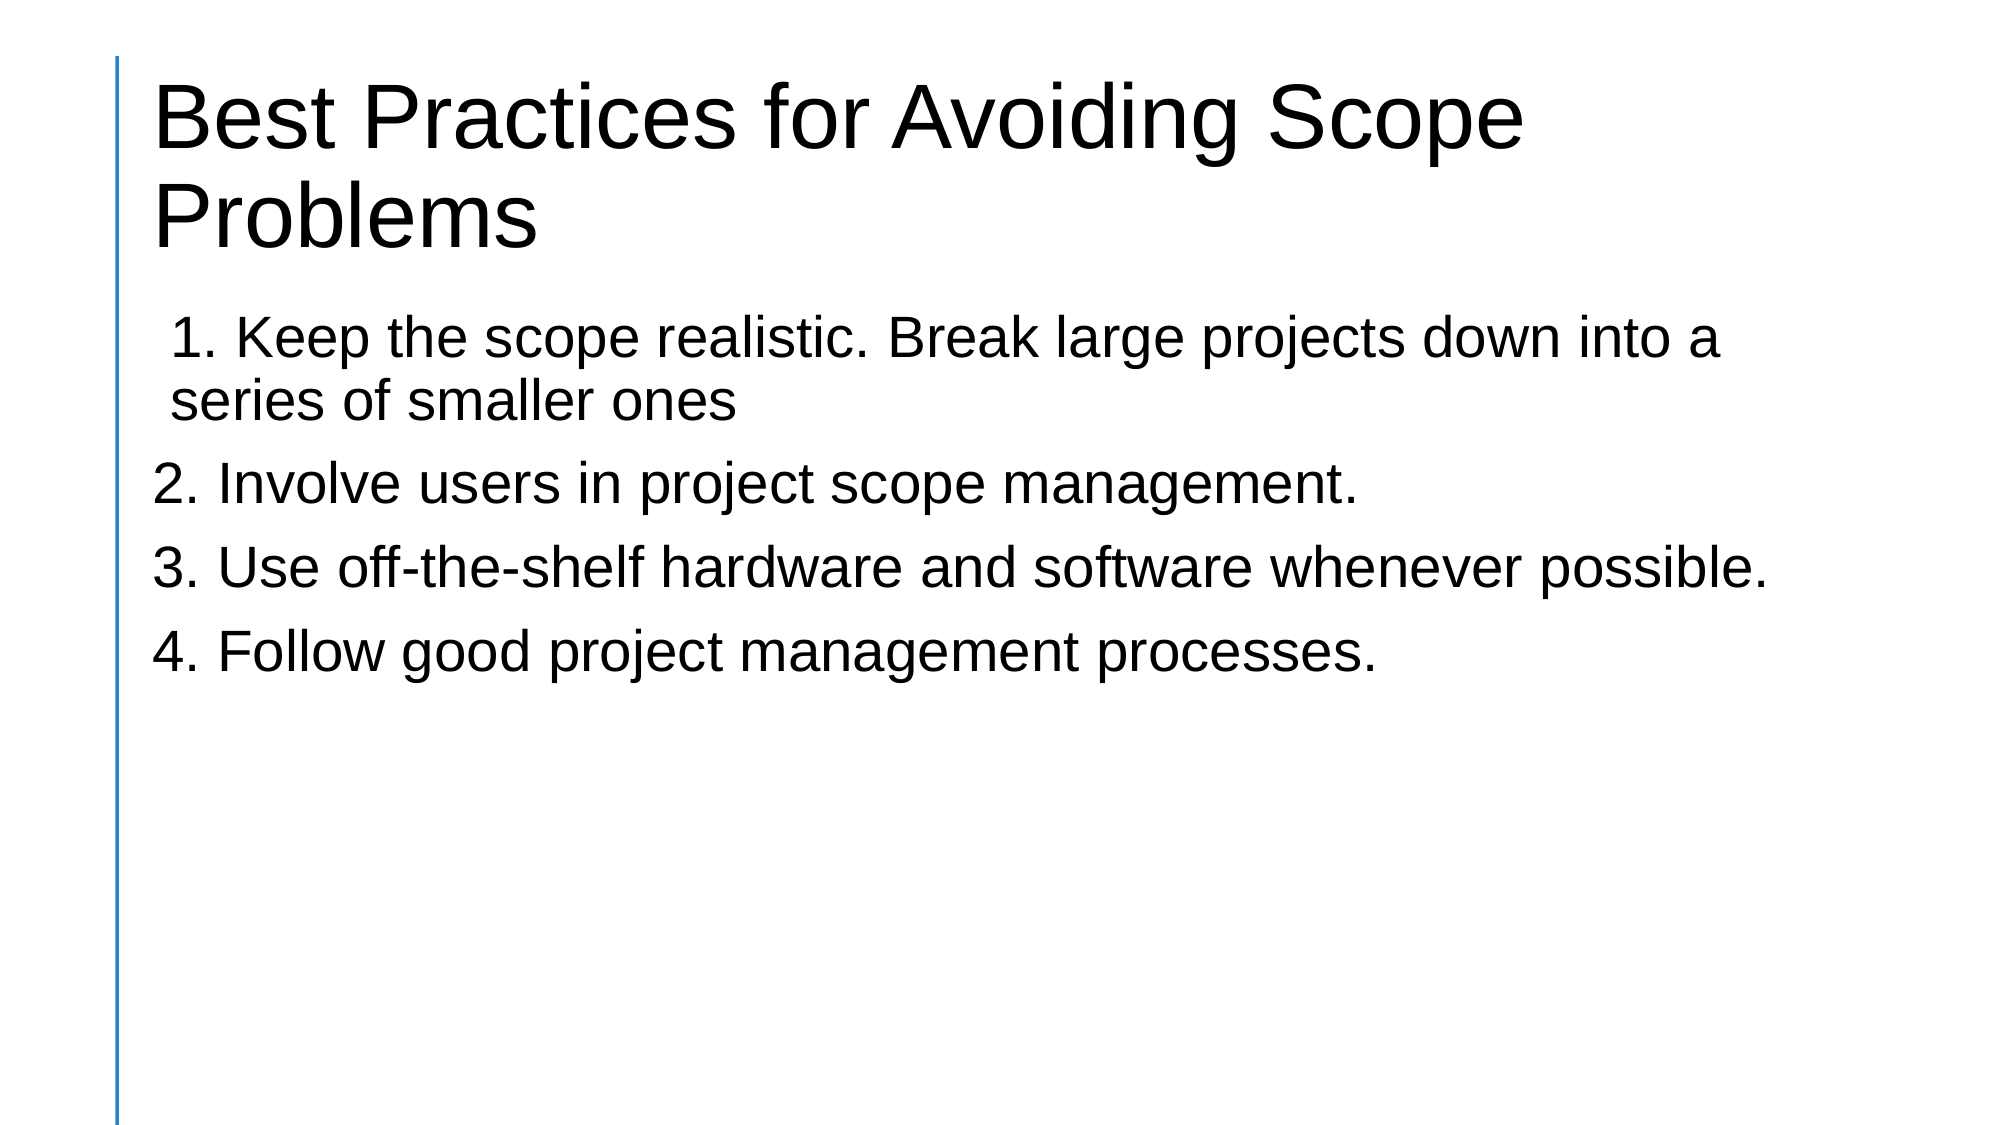

# Best Practices for Avoiding Scope Problems
1. Keep the scope realistic. Break large projects down into a series of smaller ones
2. Involve users in project scope management.
3. Use off-the-shelf hardware and software whenever possible.
4. Follow good project management processes.